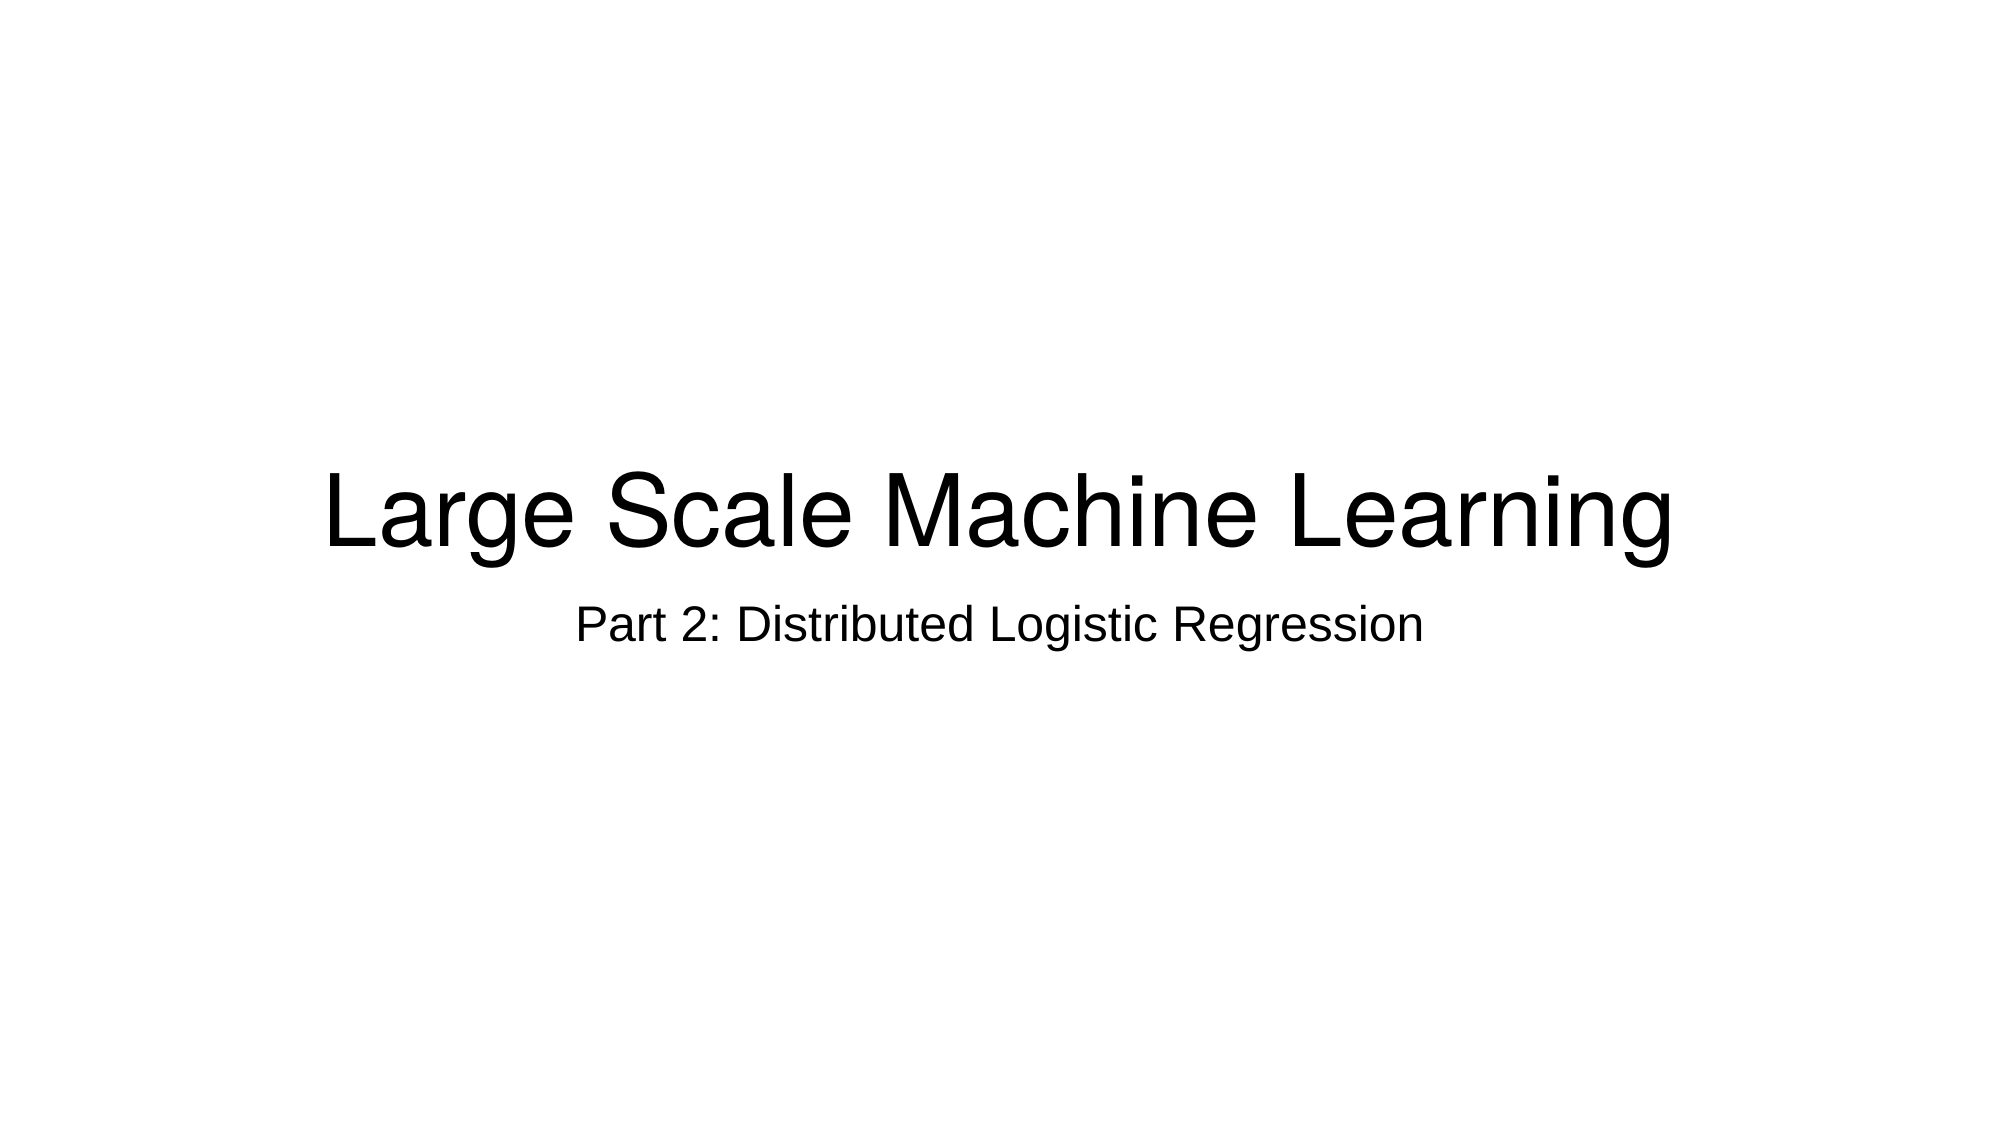

# Large Scale Machine Learning
Part 2: Distributed Logistic Regression